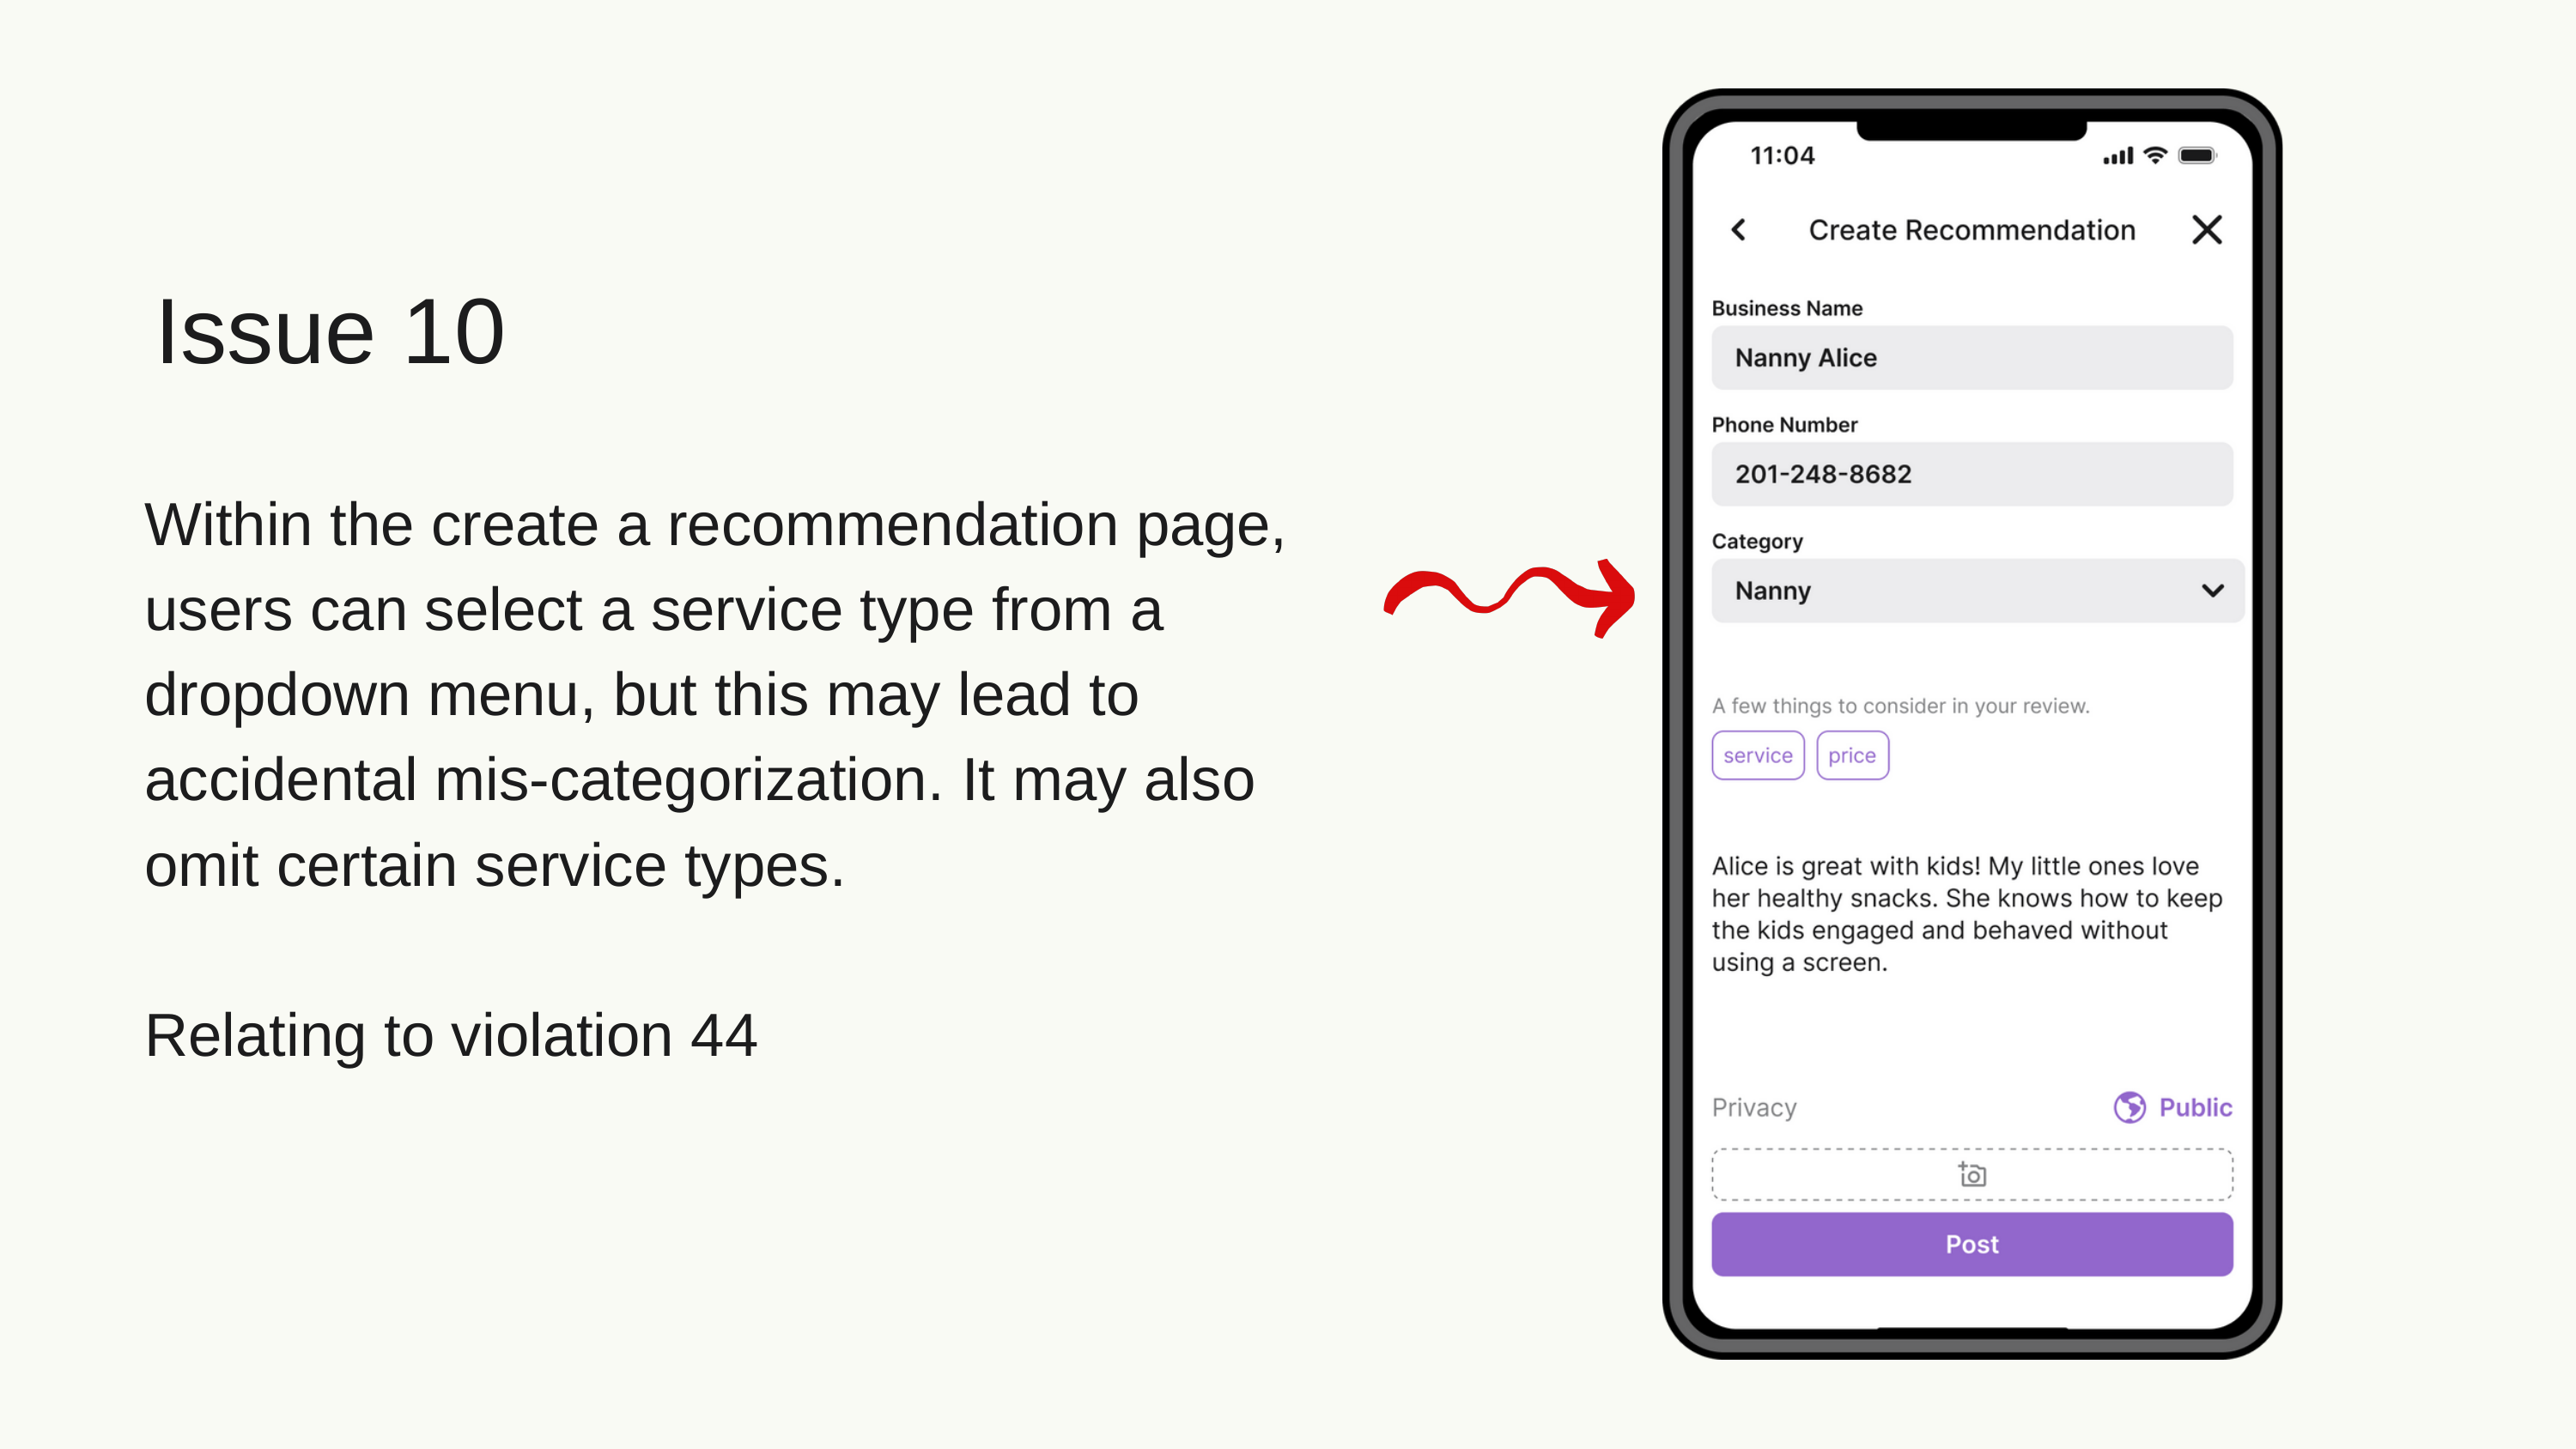

Issue 10
Within the create a recommendation page, users can select a service type from a dropdown menu, but this may lead to accidental mis-categorization. It may also omit certain service types.

Relating to violation 44